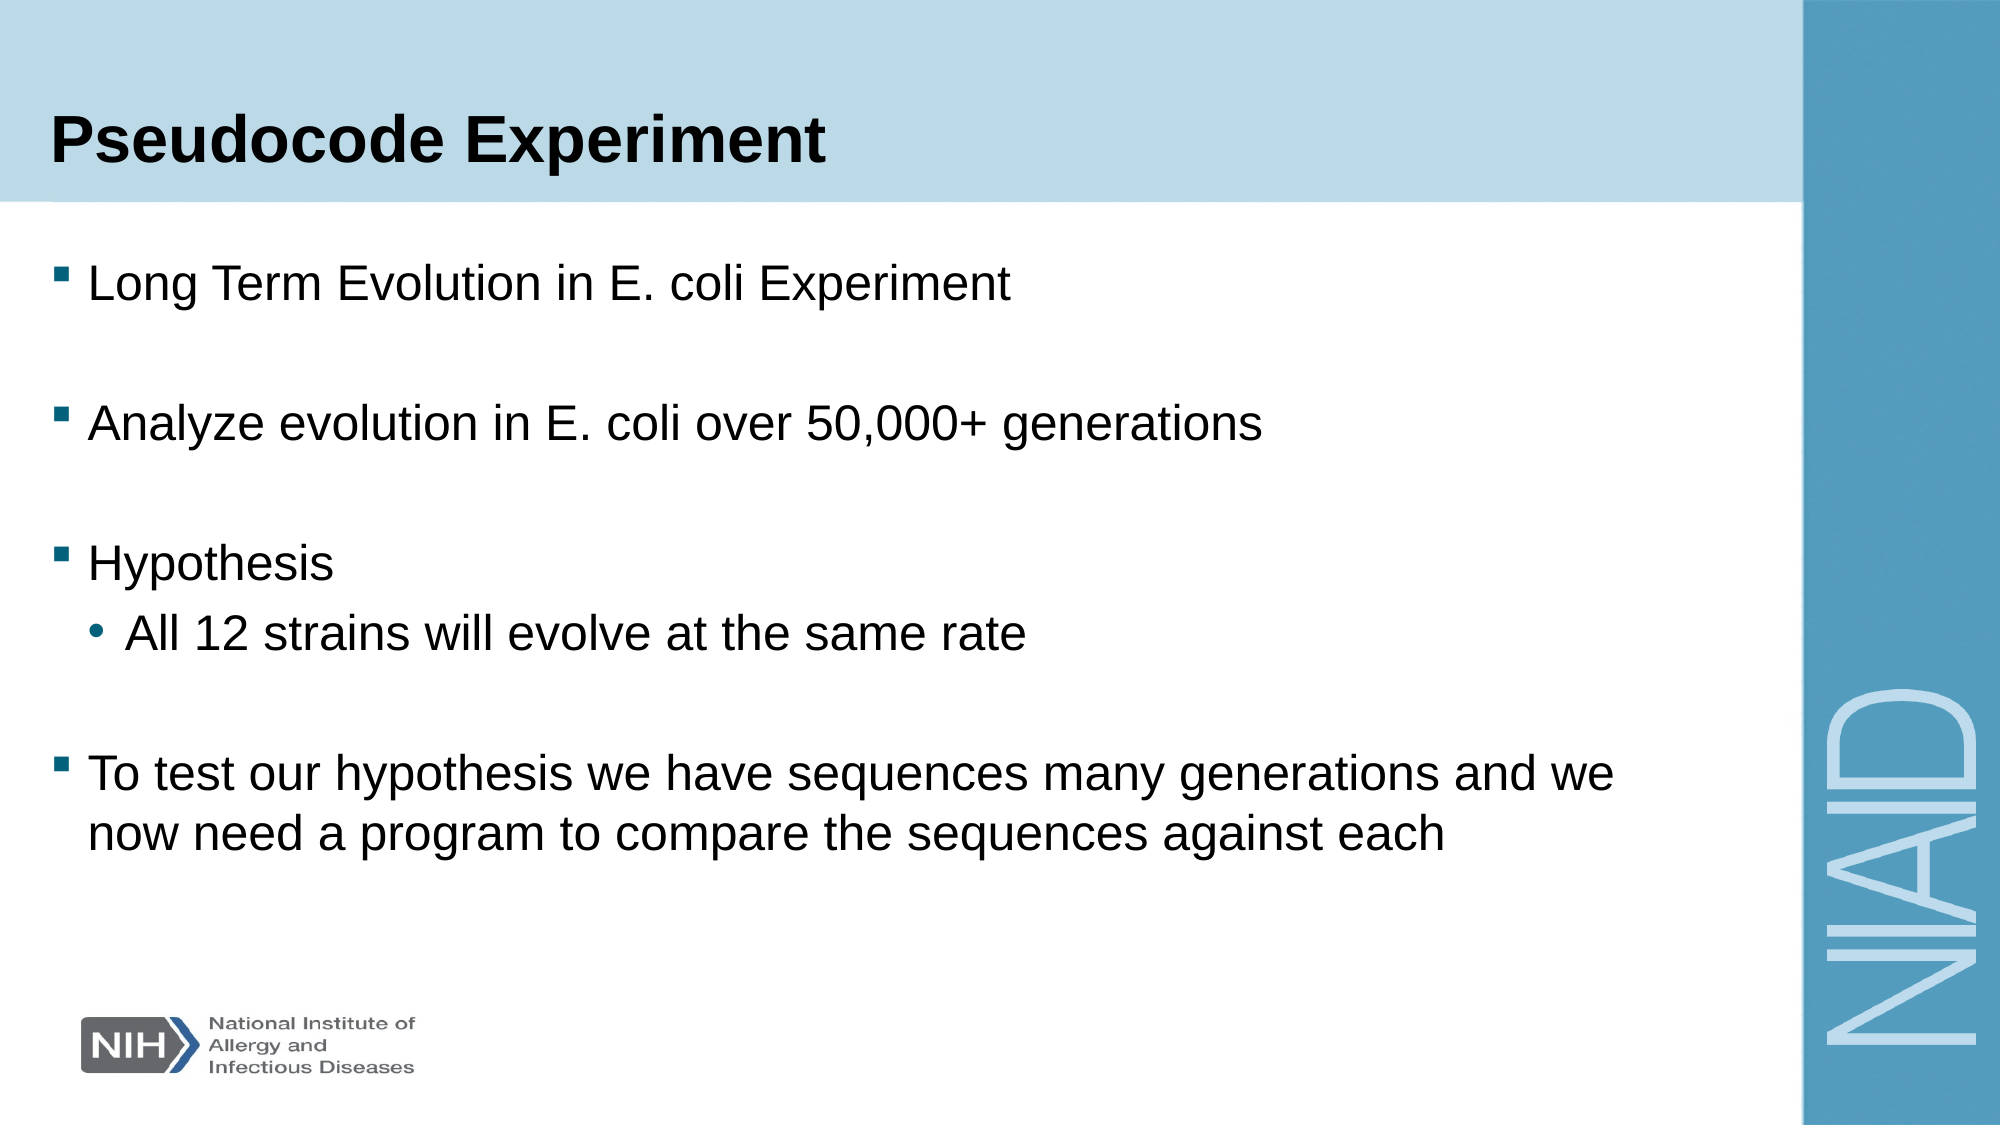

# Pseudocode Experiment
Long Term Evolution in E. coli Experiment

Analyze evolution in E. coli over 50,000+ generations

Hypothesis
All 12 strains will evolve at the same rate

To test our hypothesis we have sequences many generations and we now need a program to compare the sequences against each